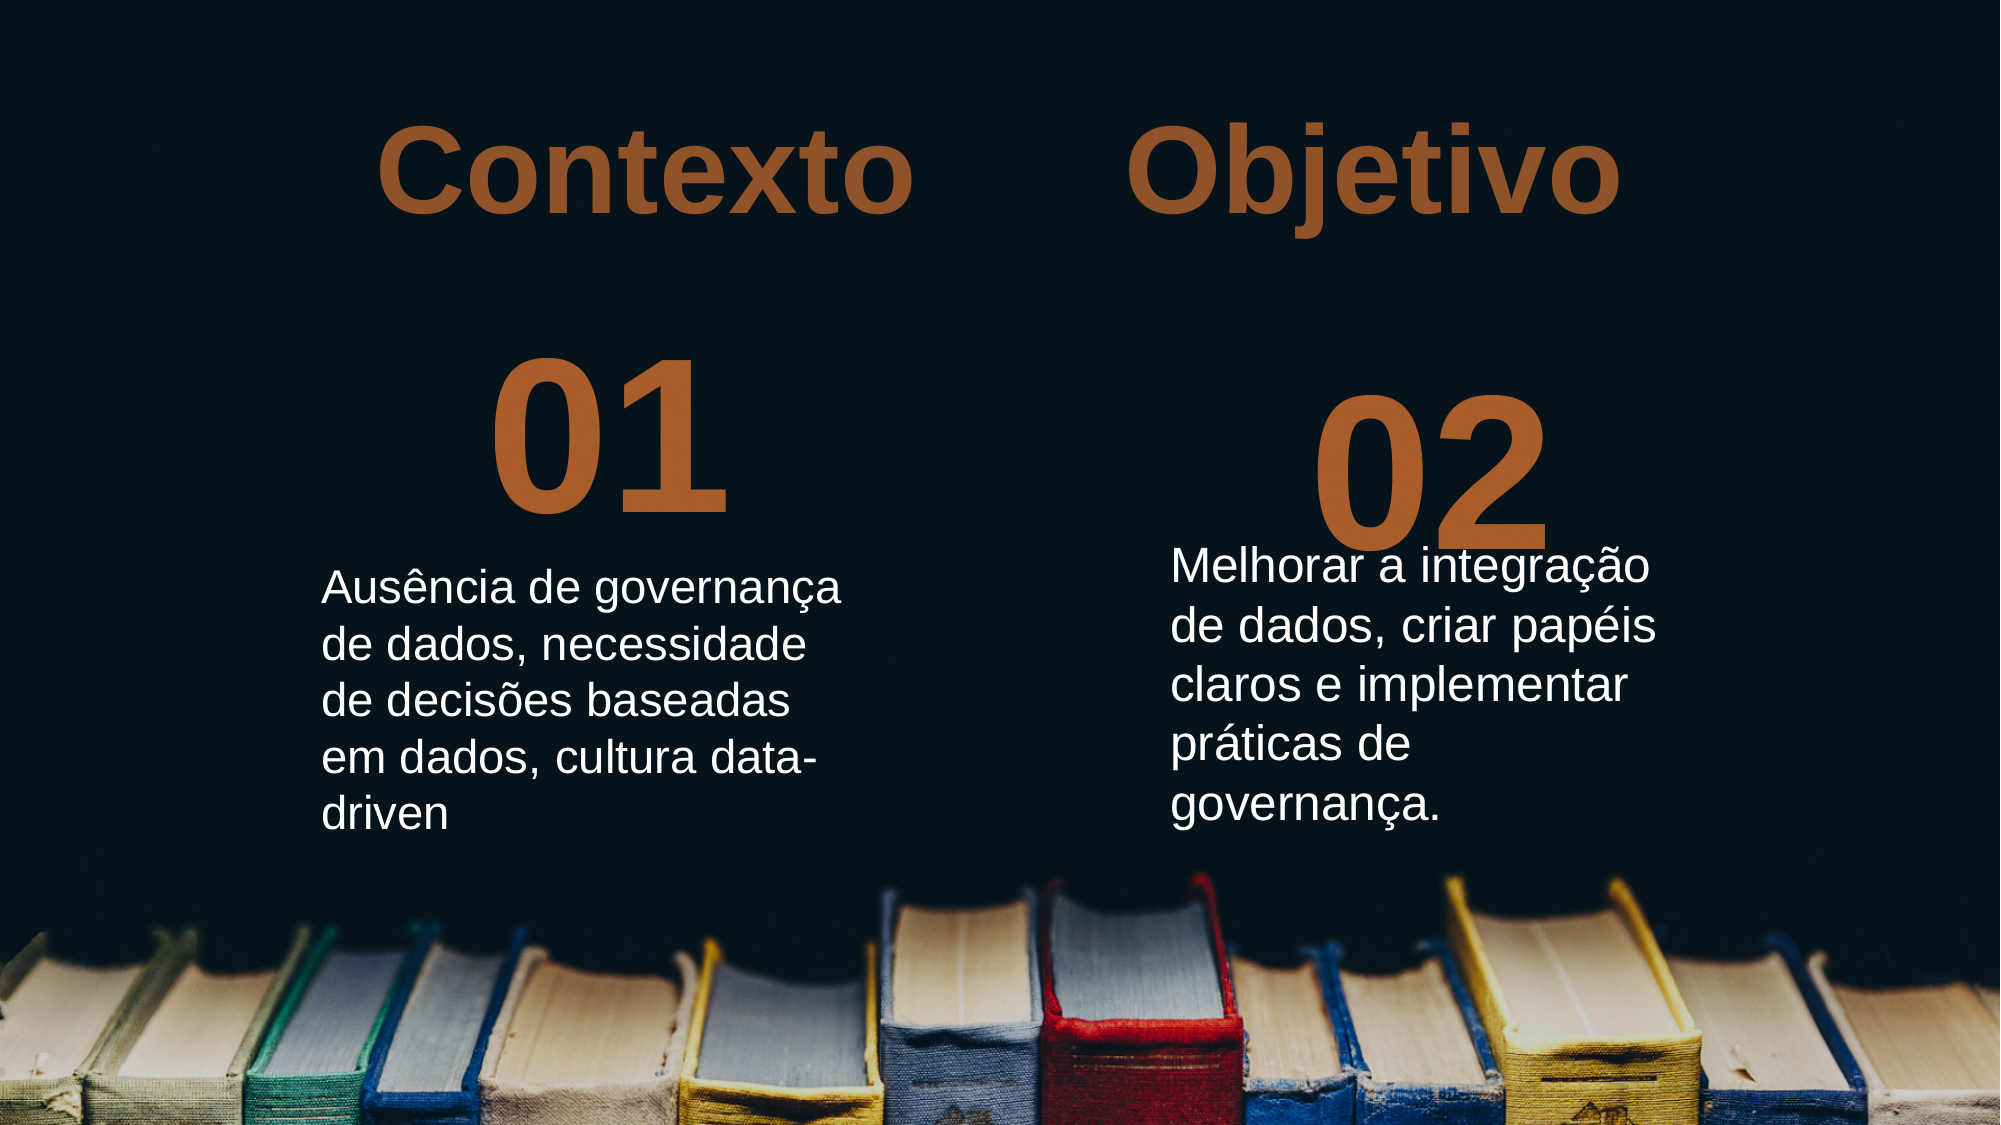

# Contexto      Objetivo
01
02
Melhorar a integração de dados, criar papéis claros e implementar práticas de governança.

Ausência de governança de dados, necessidade de decisões baseadas em dados, cultura data-driven